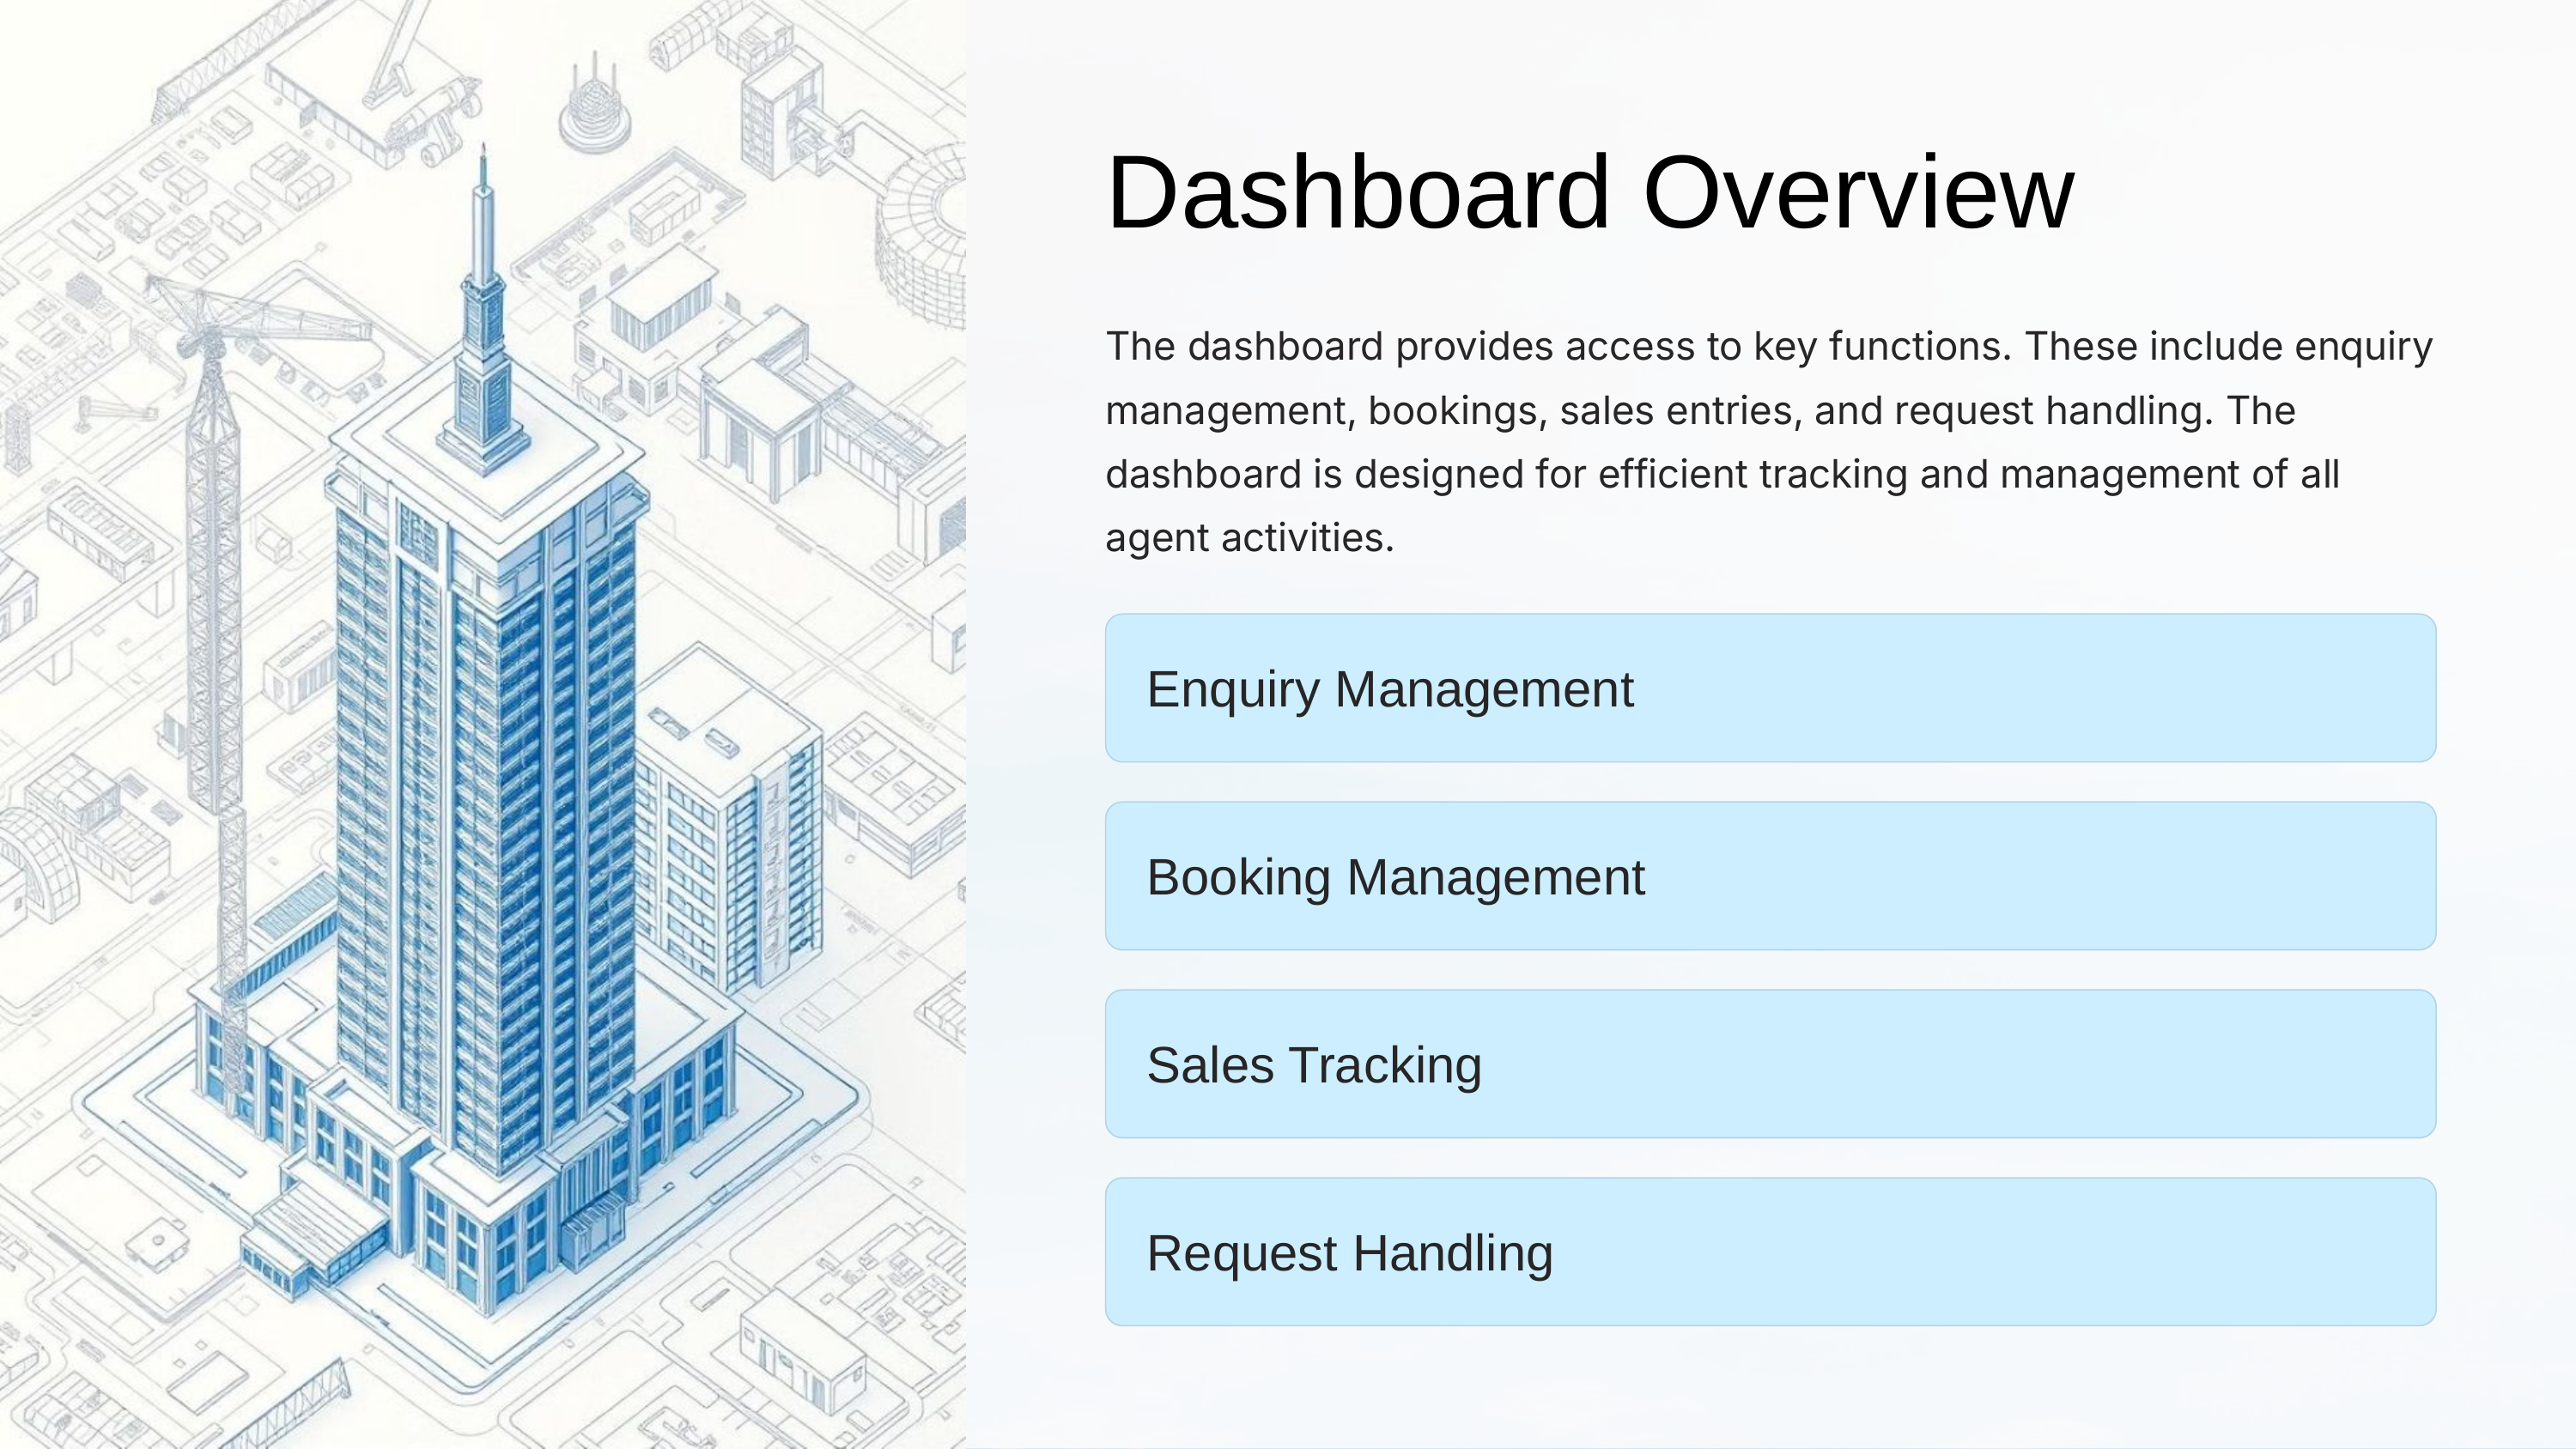

Dashboard Overview

The dashboard provides access to key functions. These include enquiry management, bookings, sales entries, and request handling. The dashboard is designed for efficient tracking and management of all agent activities.

Enquiry Management

Booking Management

Sales Tracking

Request Handling